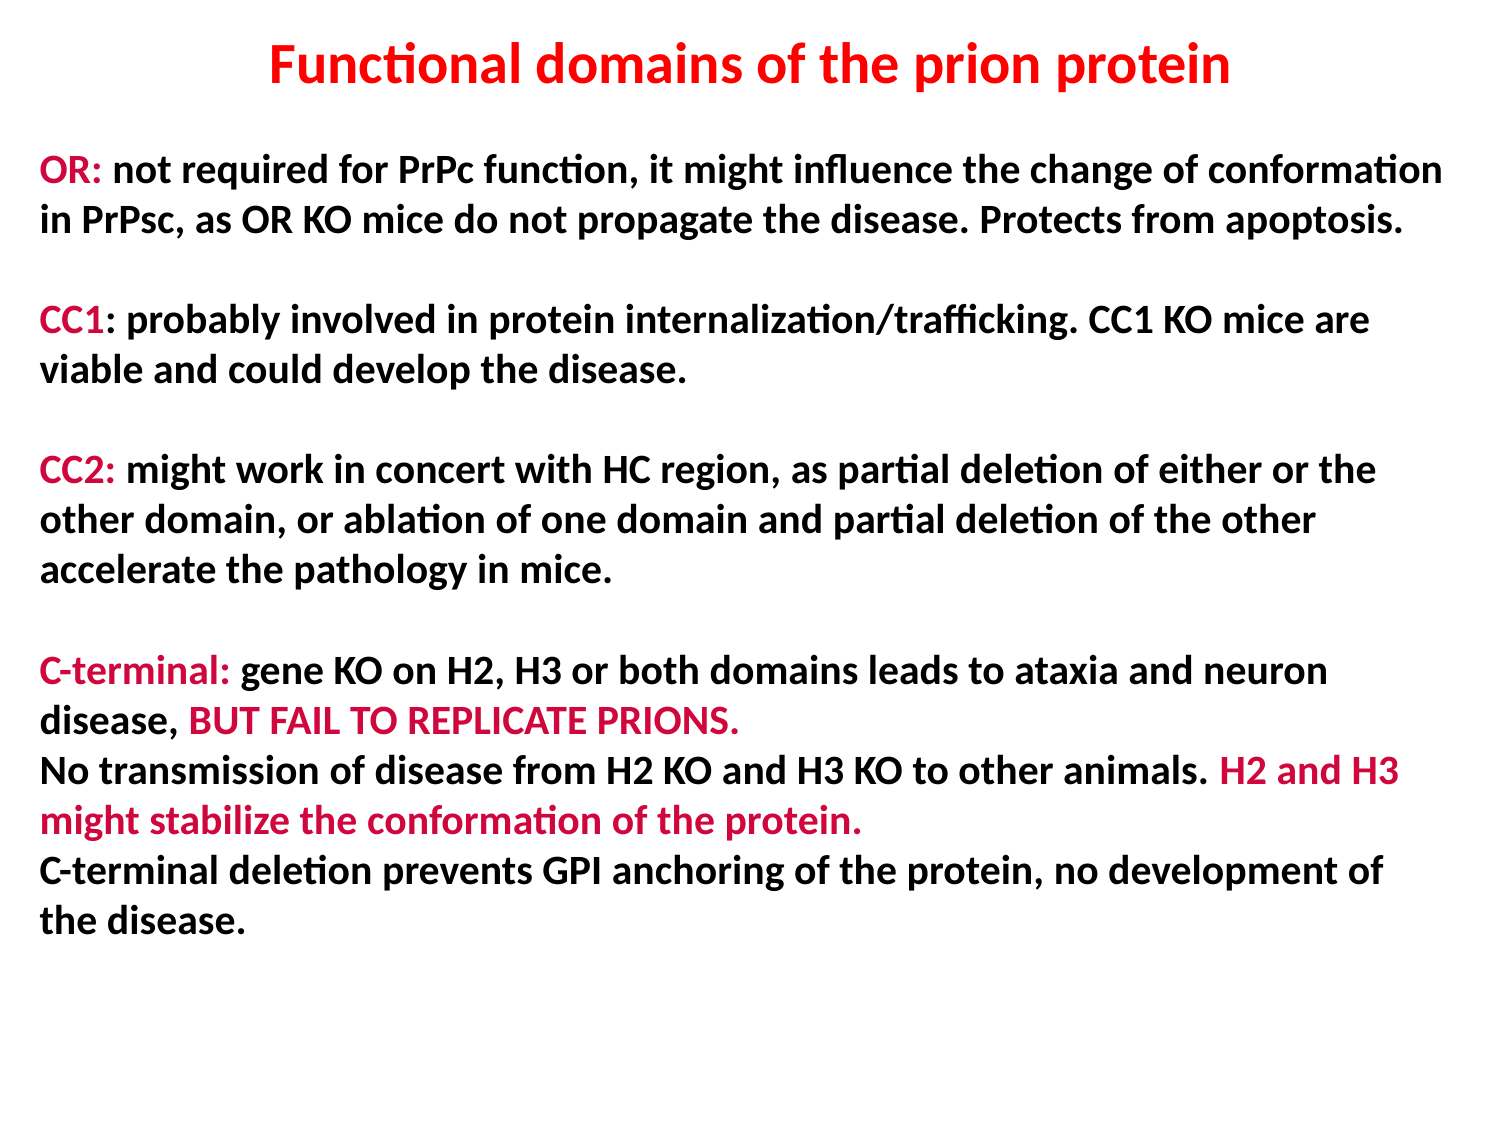

Functional domains of the prion protein
OR: not required for PrPc function, it might influence the change of conformation in PrPsc, as OR KO mice do not propagate the disease. Protects from apoptosis.

CC1: probably involved in protein internalization/trafficking. CC1 KO mice are viable and could develop the disease.

CC2: might work in concert with HC region, as partial deletion of either or the other domain, or ablation of one domain and partial deletion of the other accelerate the pathology in mice.

C-terminal: gene KO on H2, H3 or both domains leads to ataxia and neuron disease, BUT FAIL TO REPLICATE PRIONS.
No transmission of disease from H2 KO and H3 KO to other animals. H2 and H3 might stabilize the conformation of the protein.
C-terminal deletion prevents GPI anchoring of the protein, no development of the disease.